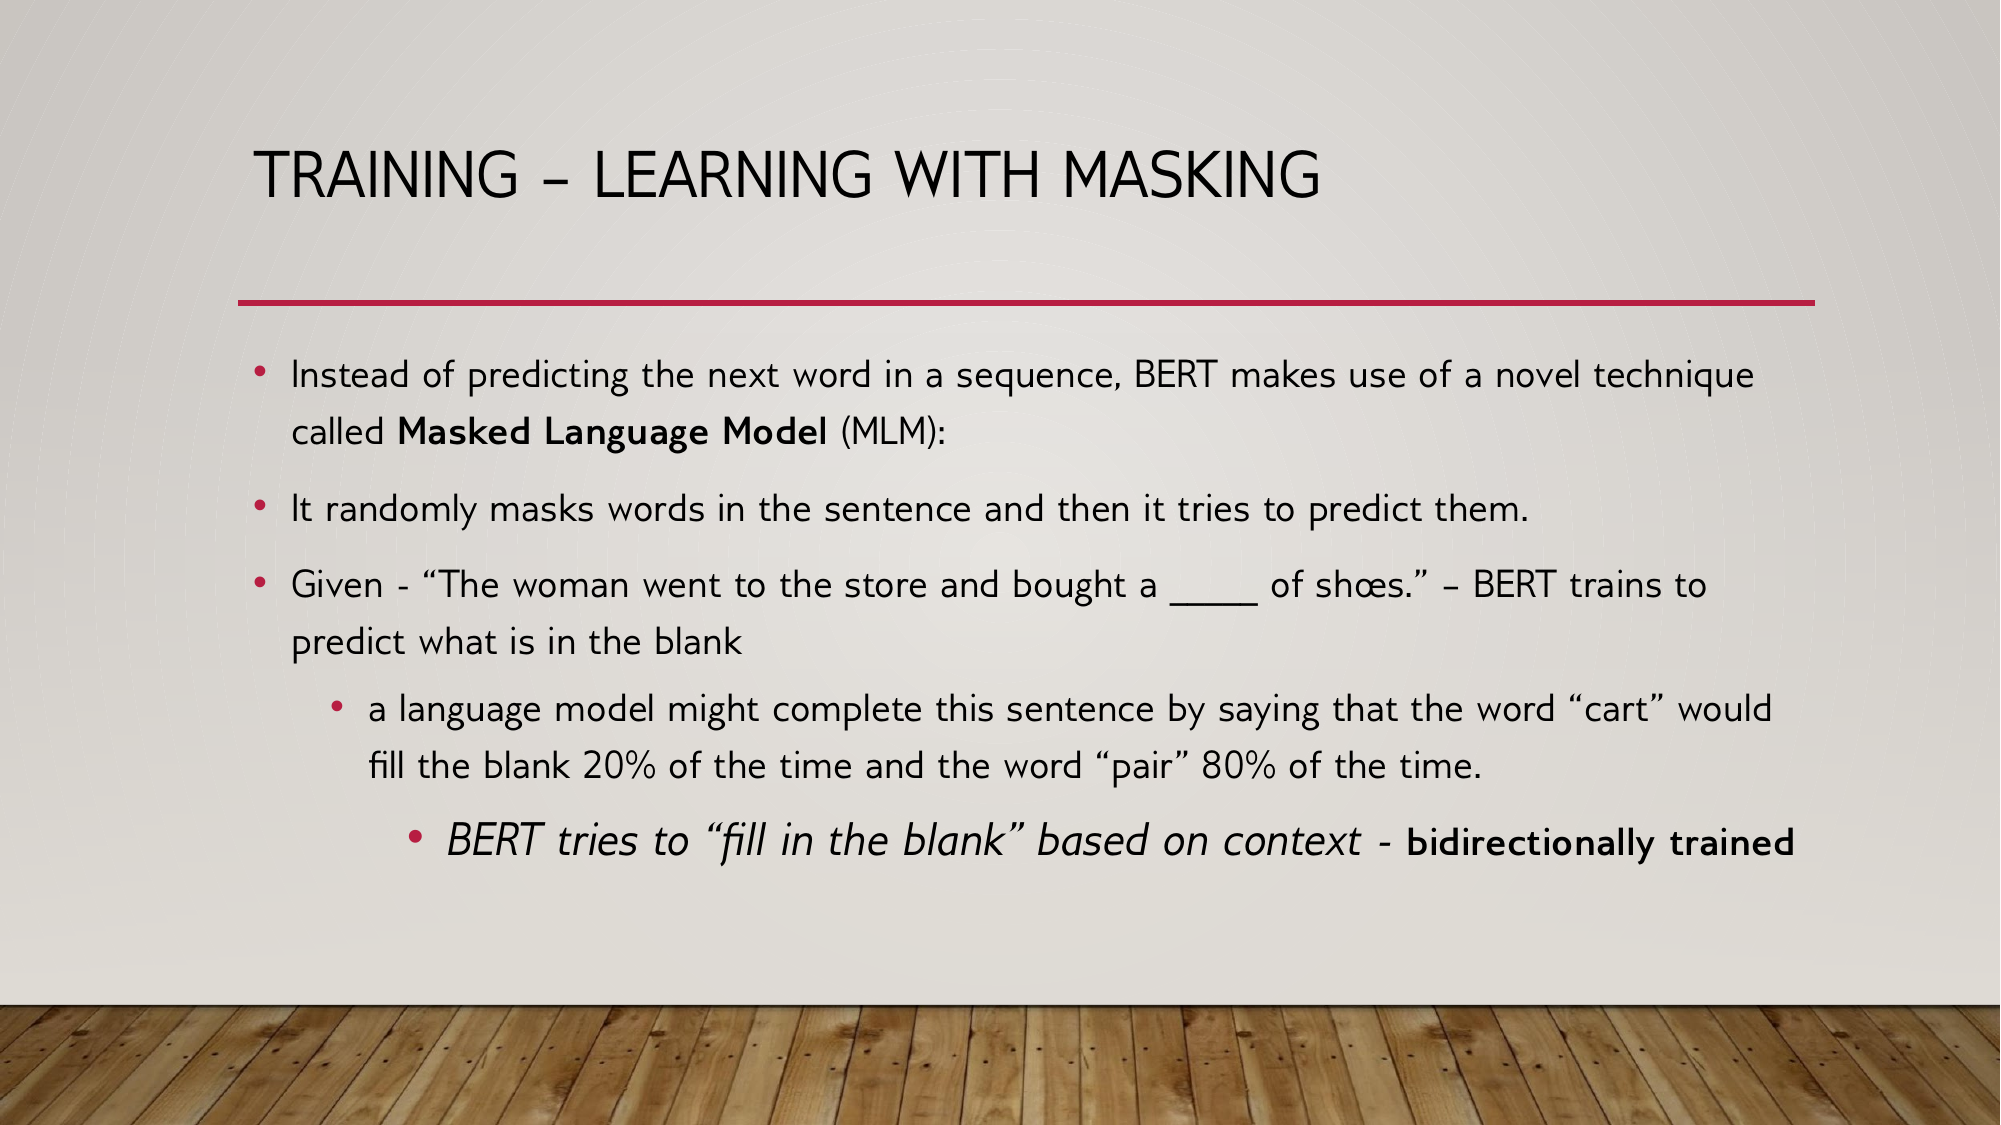

# TRAINING – LEARNING WITH MASKING
Instead of predicting the next word in a sequence, BERT makes use of a novel technique called Masked Language Model (MLM):
It randomly masks words in the sentence and then it tries to predict them.
Given - “The woman went to the store and bought a _____ of shoes.” – BERT trains to predict what is in the blank
a language model might complete this sentence by saying that the word “cart” would fill the blank 20% of the time and the word “pair” 80% of the time.
BERT tries to “fill in the blank” based on context - bidirectionally trained